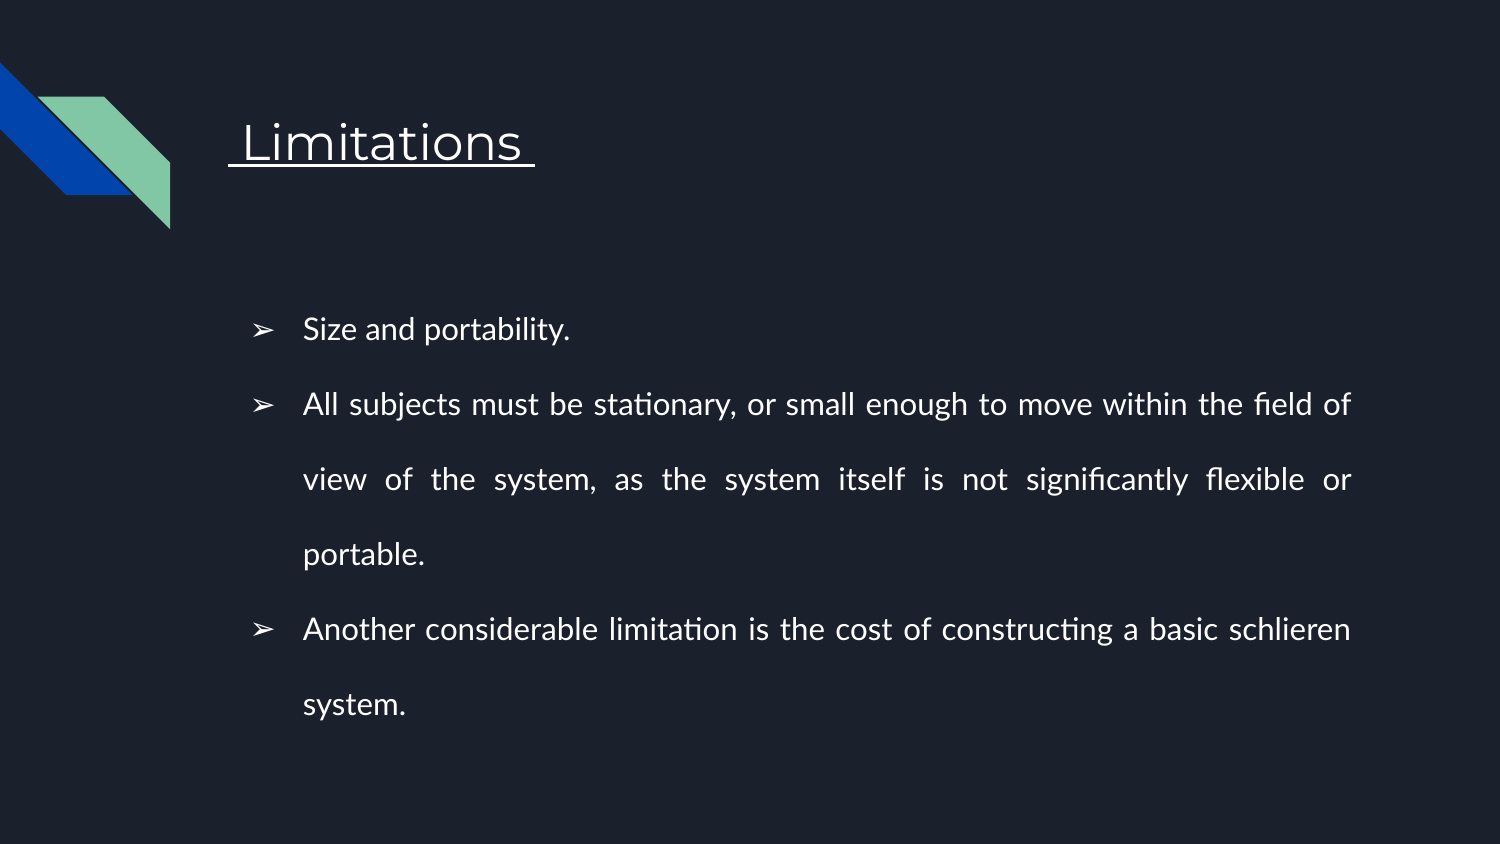

# Limitations
Size and portability.
All subjects must be stationary, or small enough to move within the field of view of the system, as the system itself is not significantly flexible or portable.
Another considerable limitation is the cost of constructing a basic schlieren system.